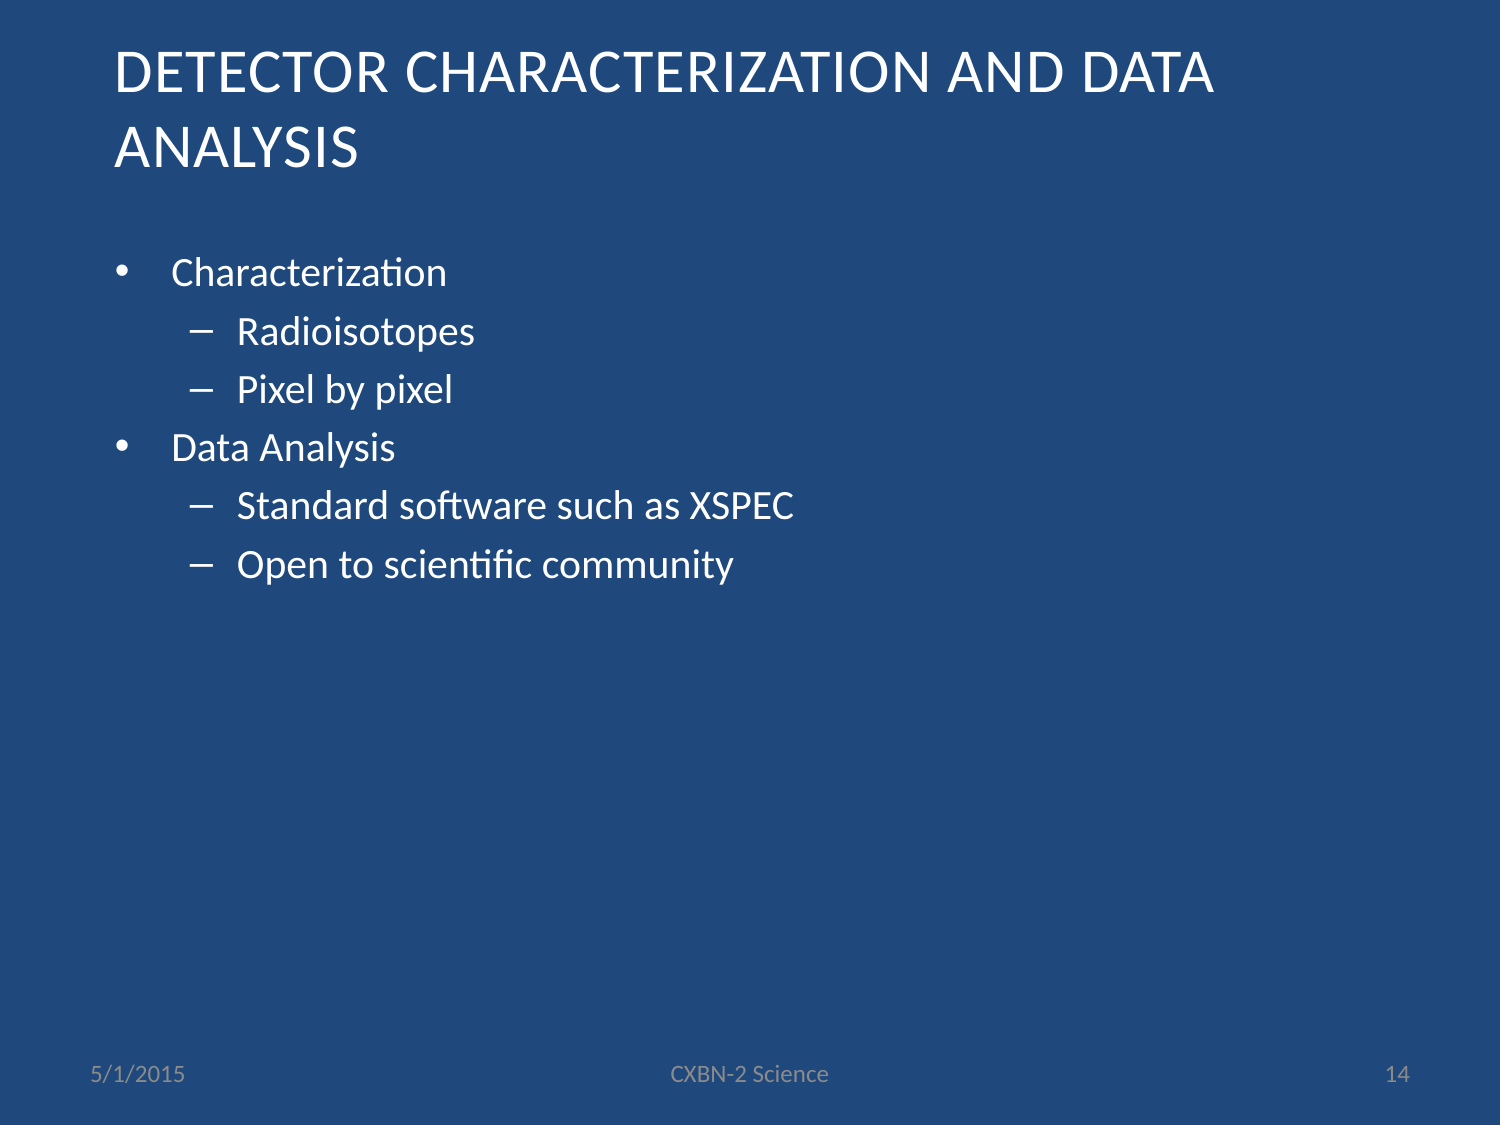

Detector characterization and Data Analysis
Characterization
Radioisotopes
Pixel by pixel
Data Analysis
Standard software such as XSPEC
Open to scientific community
5/1/2015
CXBN-2 Science
14